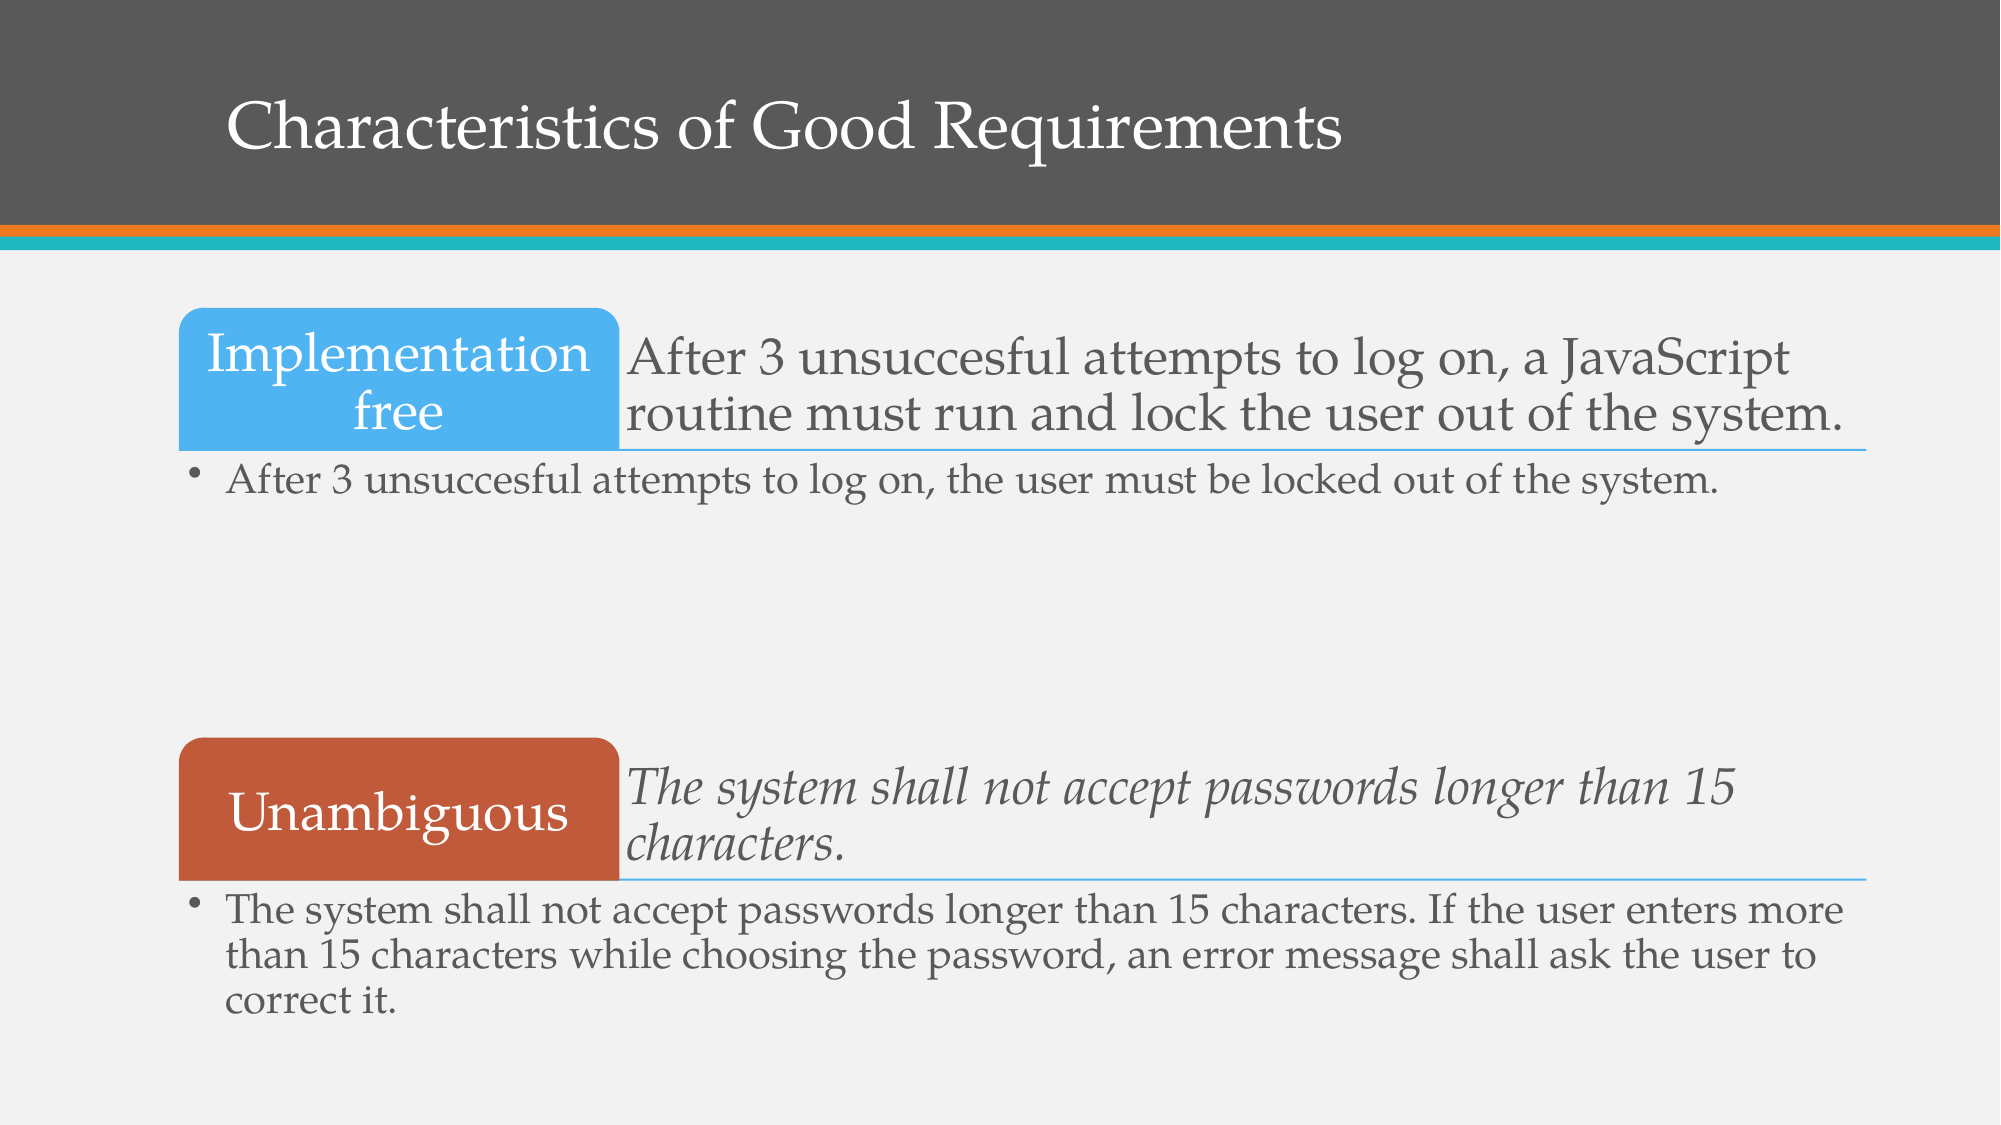

# Characteristics of Good Requirements
After 3 unsuccesful attempts to log on, a JavaScript routine must run and lock the user out of the system.
Implementation free
After 3 unsuccesful attempts to log on, the user must be locked out of the system.
The system shall not accept passwords longer than 15 characters.
Unambiguous
The system shall not accept passwords longer than 15 characters. If the user enters more than 15 characters while choosing the password, an error message shall ask the user to correct it.